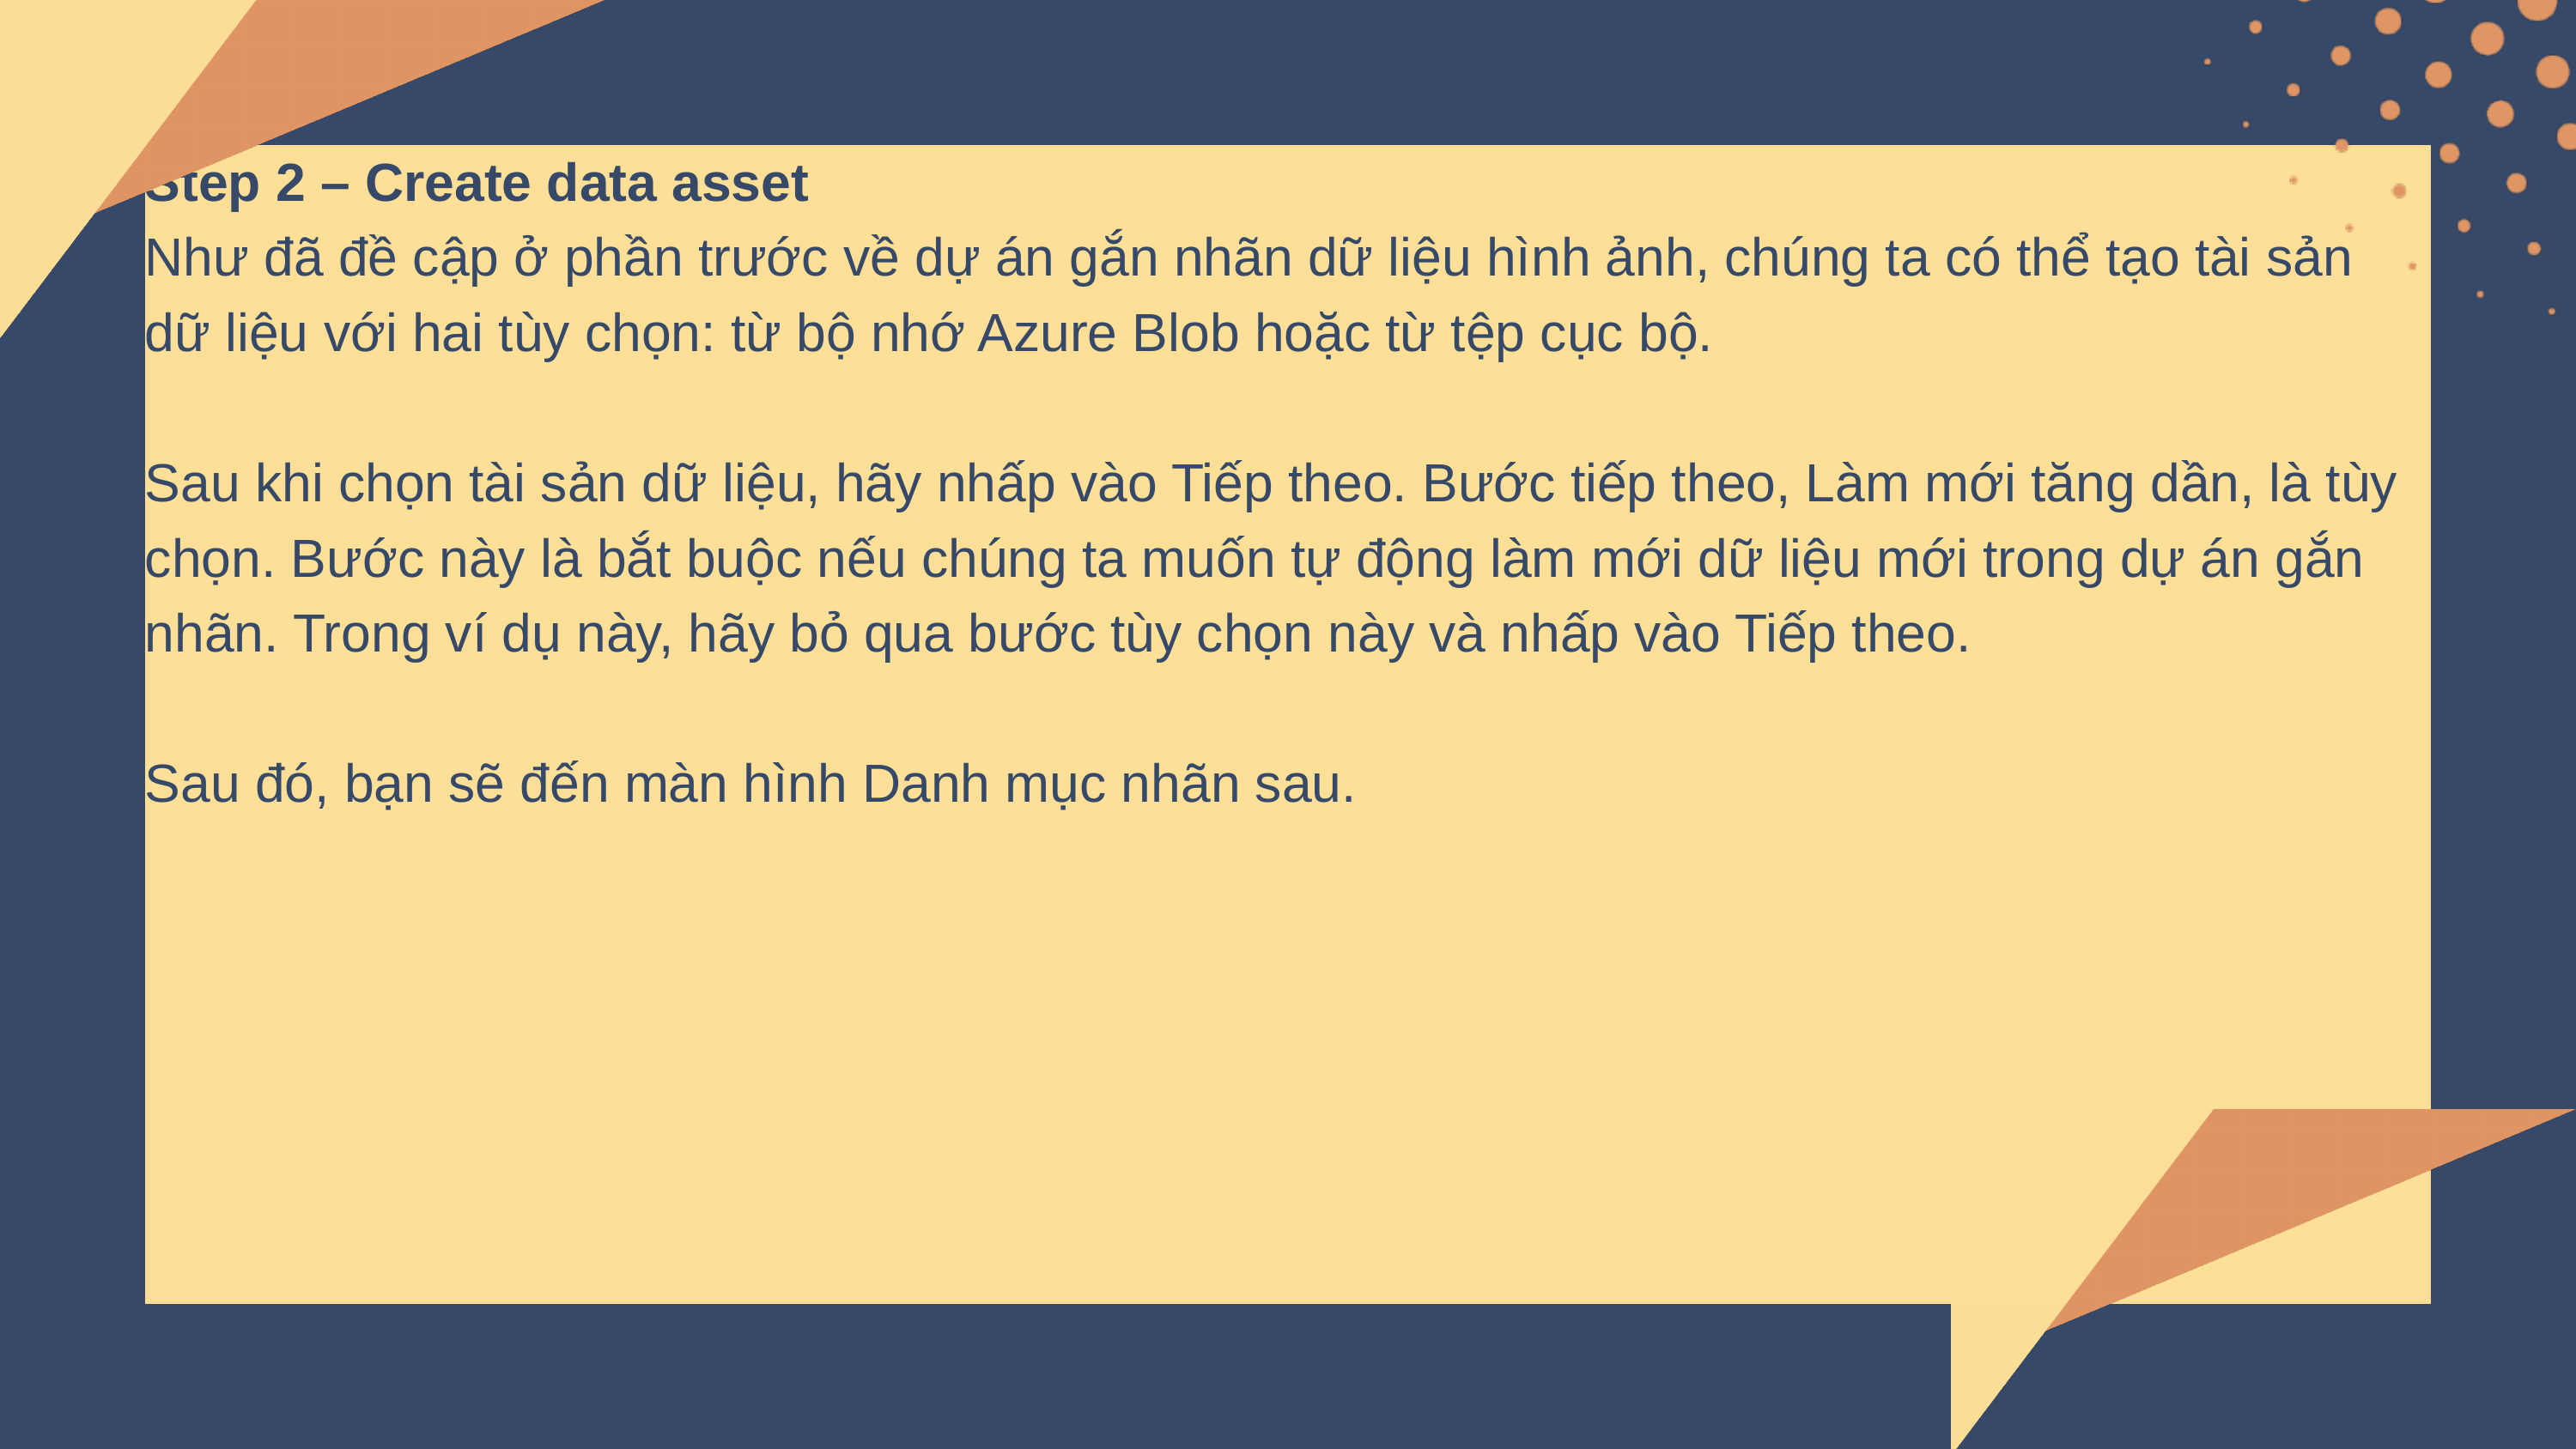

Step 2 – Create data asset
Như đã đề cập ở phần trước về dự án gắn nhãn dữ liệu hình ảnh, chúng ta có thể tạo tài sản dữ liệu với hai tùy chọn: từ bộ nhớ Azure Blob hoặc từ tệp cục bộ.

Sau khi chọn tài sản dữ liệu, hãy nhấp vào Tiếp theo. Bước tiếp theo, Làm mới tăng dần, là tùy chọn. Bước này là bắt buộc nếu chúng ta muốn tự động làm mới dữ liệu mới trong dự án gắn nhãn. Trong ví dụ này, hãy bỏ qua bước tùy chọn này và nhấp vào Tiếp theo.

Sau đó, bạn sẽ đến màn hình Danh mục nhãn sau.